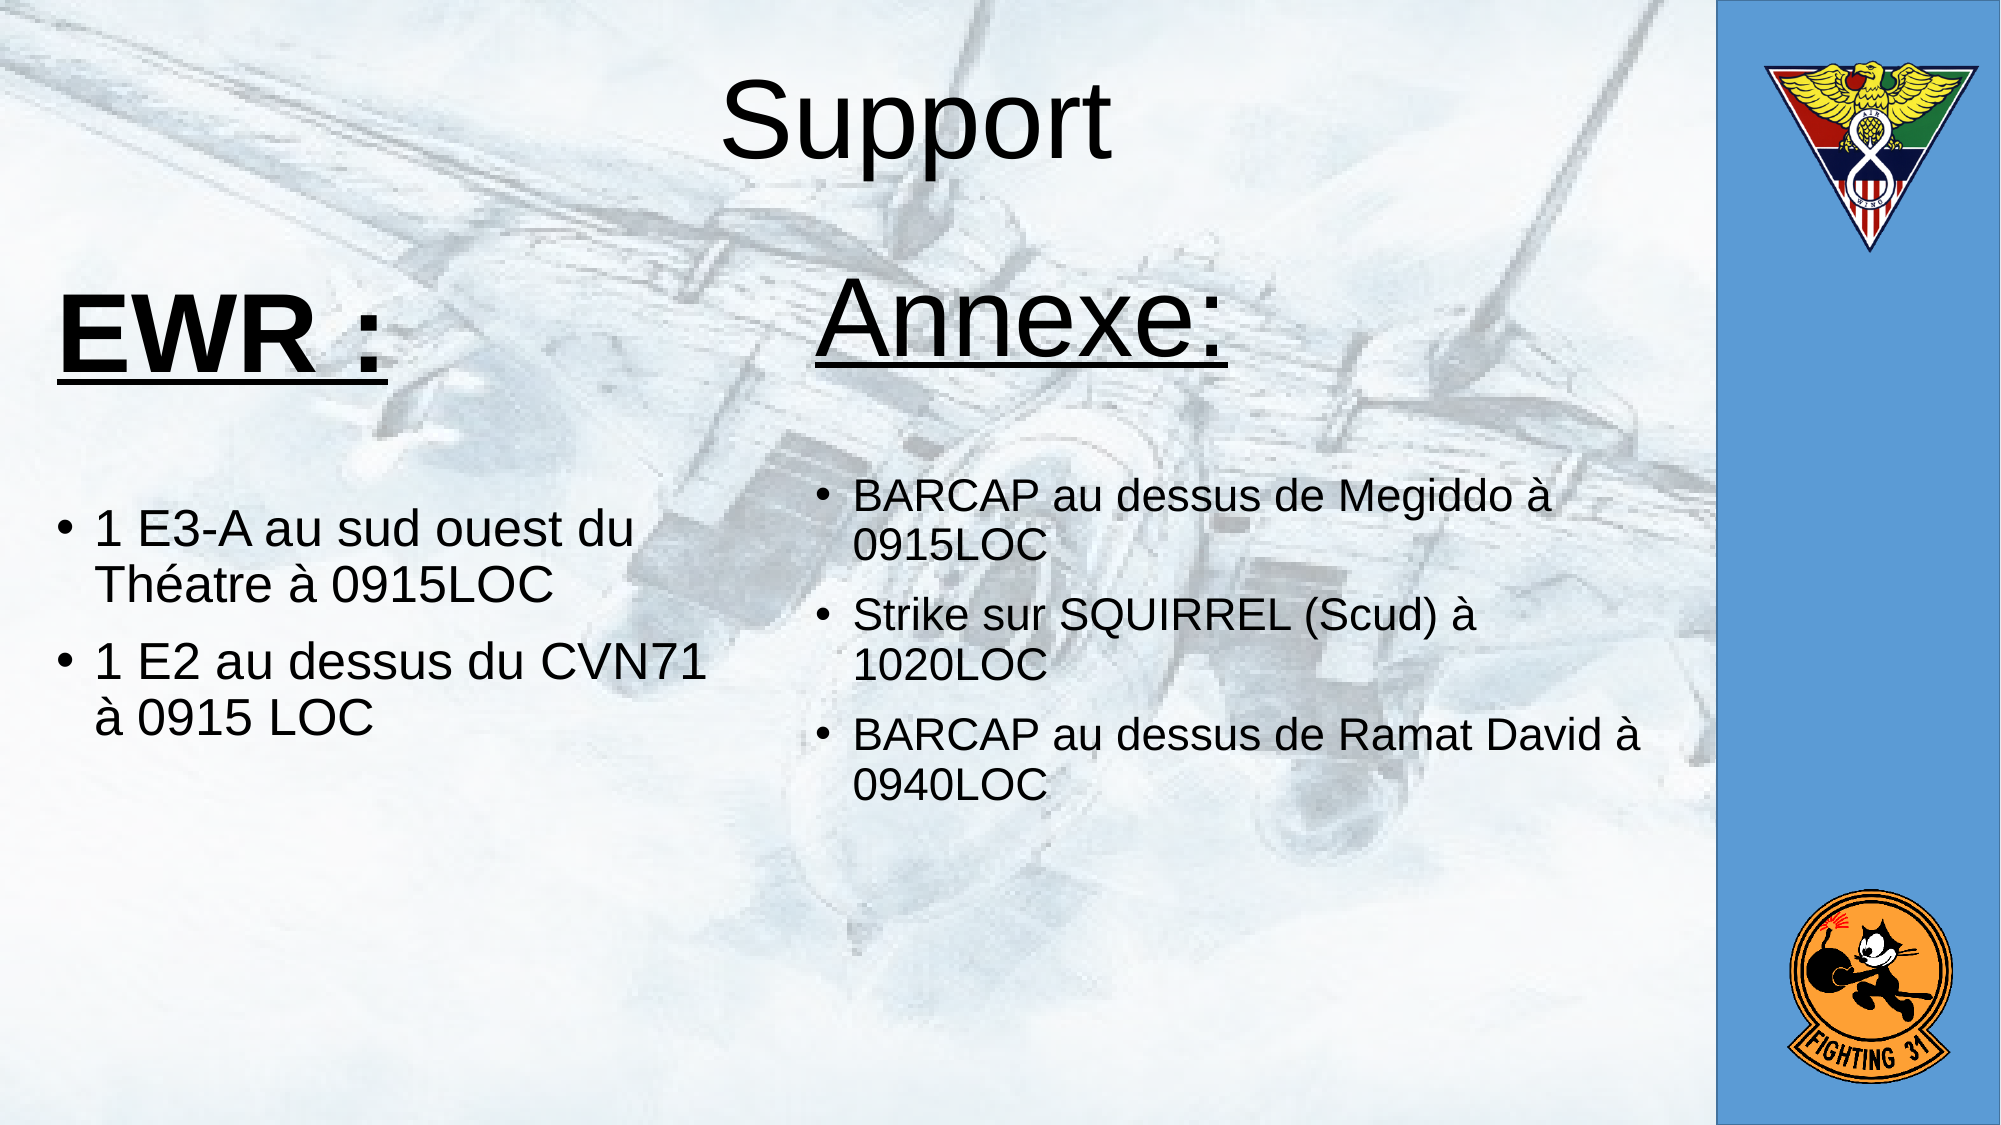

# Support
Annexe:

BARCAP au dessus de Megiddo à 0915LOC
Strike sur SQUIRREL (Scud) à 1020LOC
BARCAP au dessus de Ramat David à 0940LOC

EWR :

1 E3-A au sud ouest du Théatre à 0915LOC
1 E2 au dessus du CVN71 à 0915 LOC